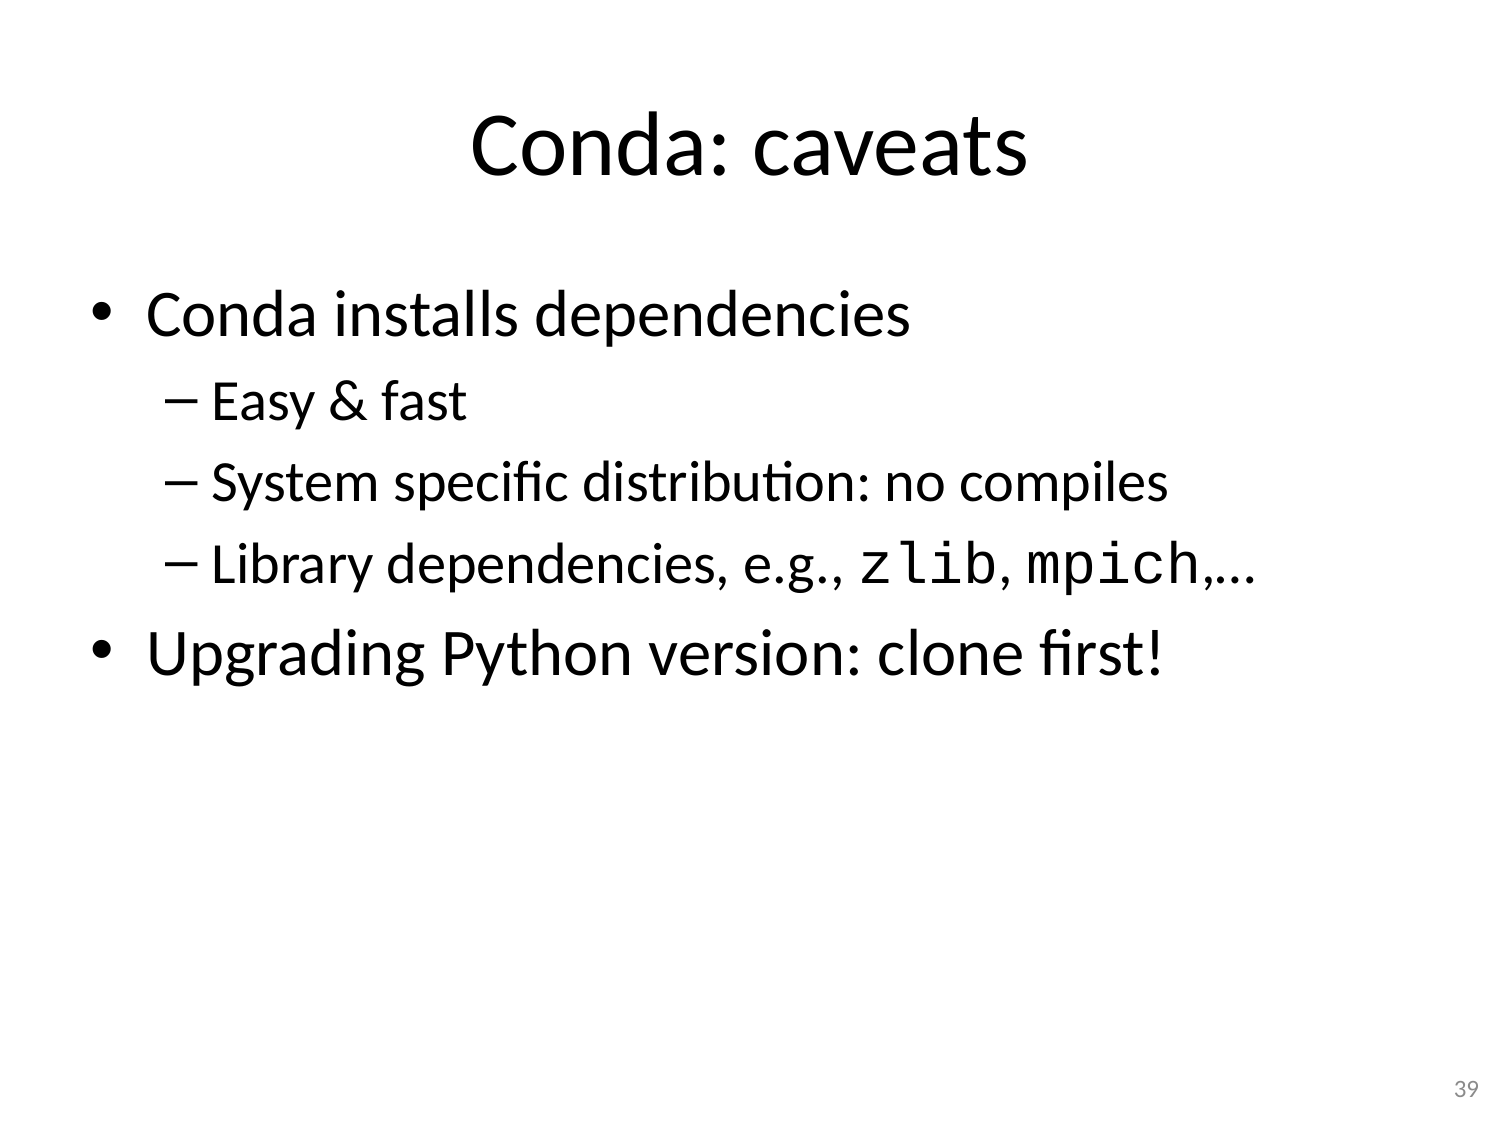

# Conda: caveats
Conda installs dependencies
Easy & fast
System specific distribution: no compiles
Library dependencies, e.g., zlib, mpich,…
Upgrading Python version: clone first!
39